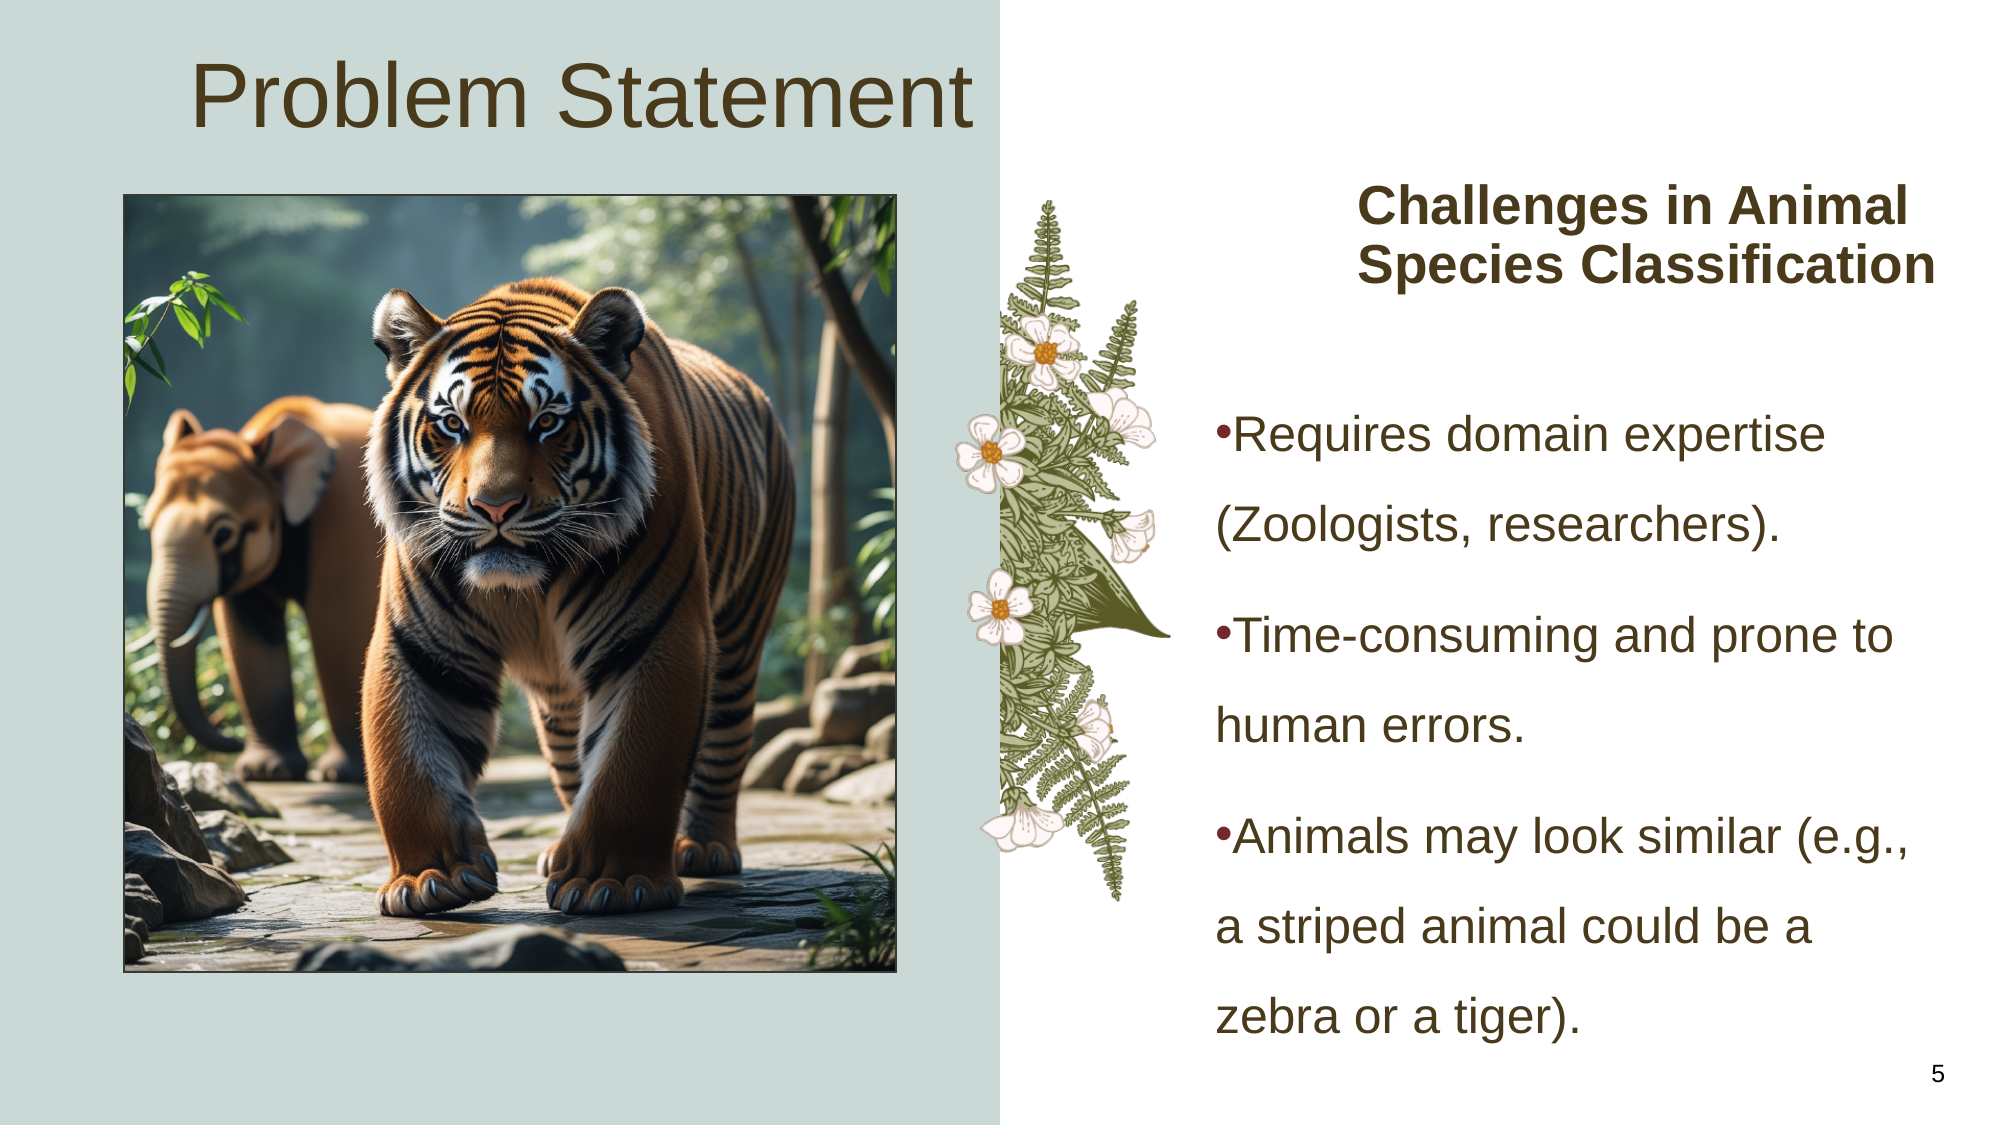

Problem Statement
# Challenges in Animal Species Classification

Requires domain expertise (Zoologists, researchers).
Time-consuming and prone to human errors.
Animals may look similar (e.g., a striped animal could be a zebra or a tiger).

5